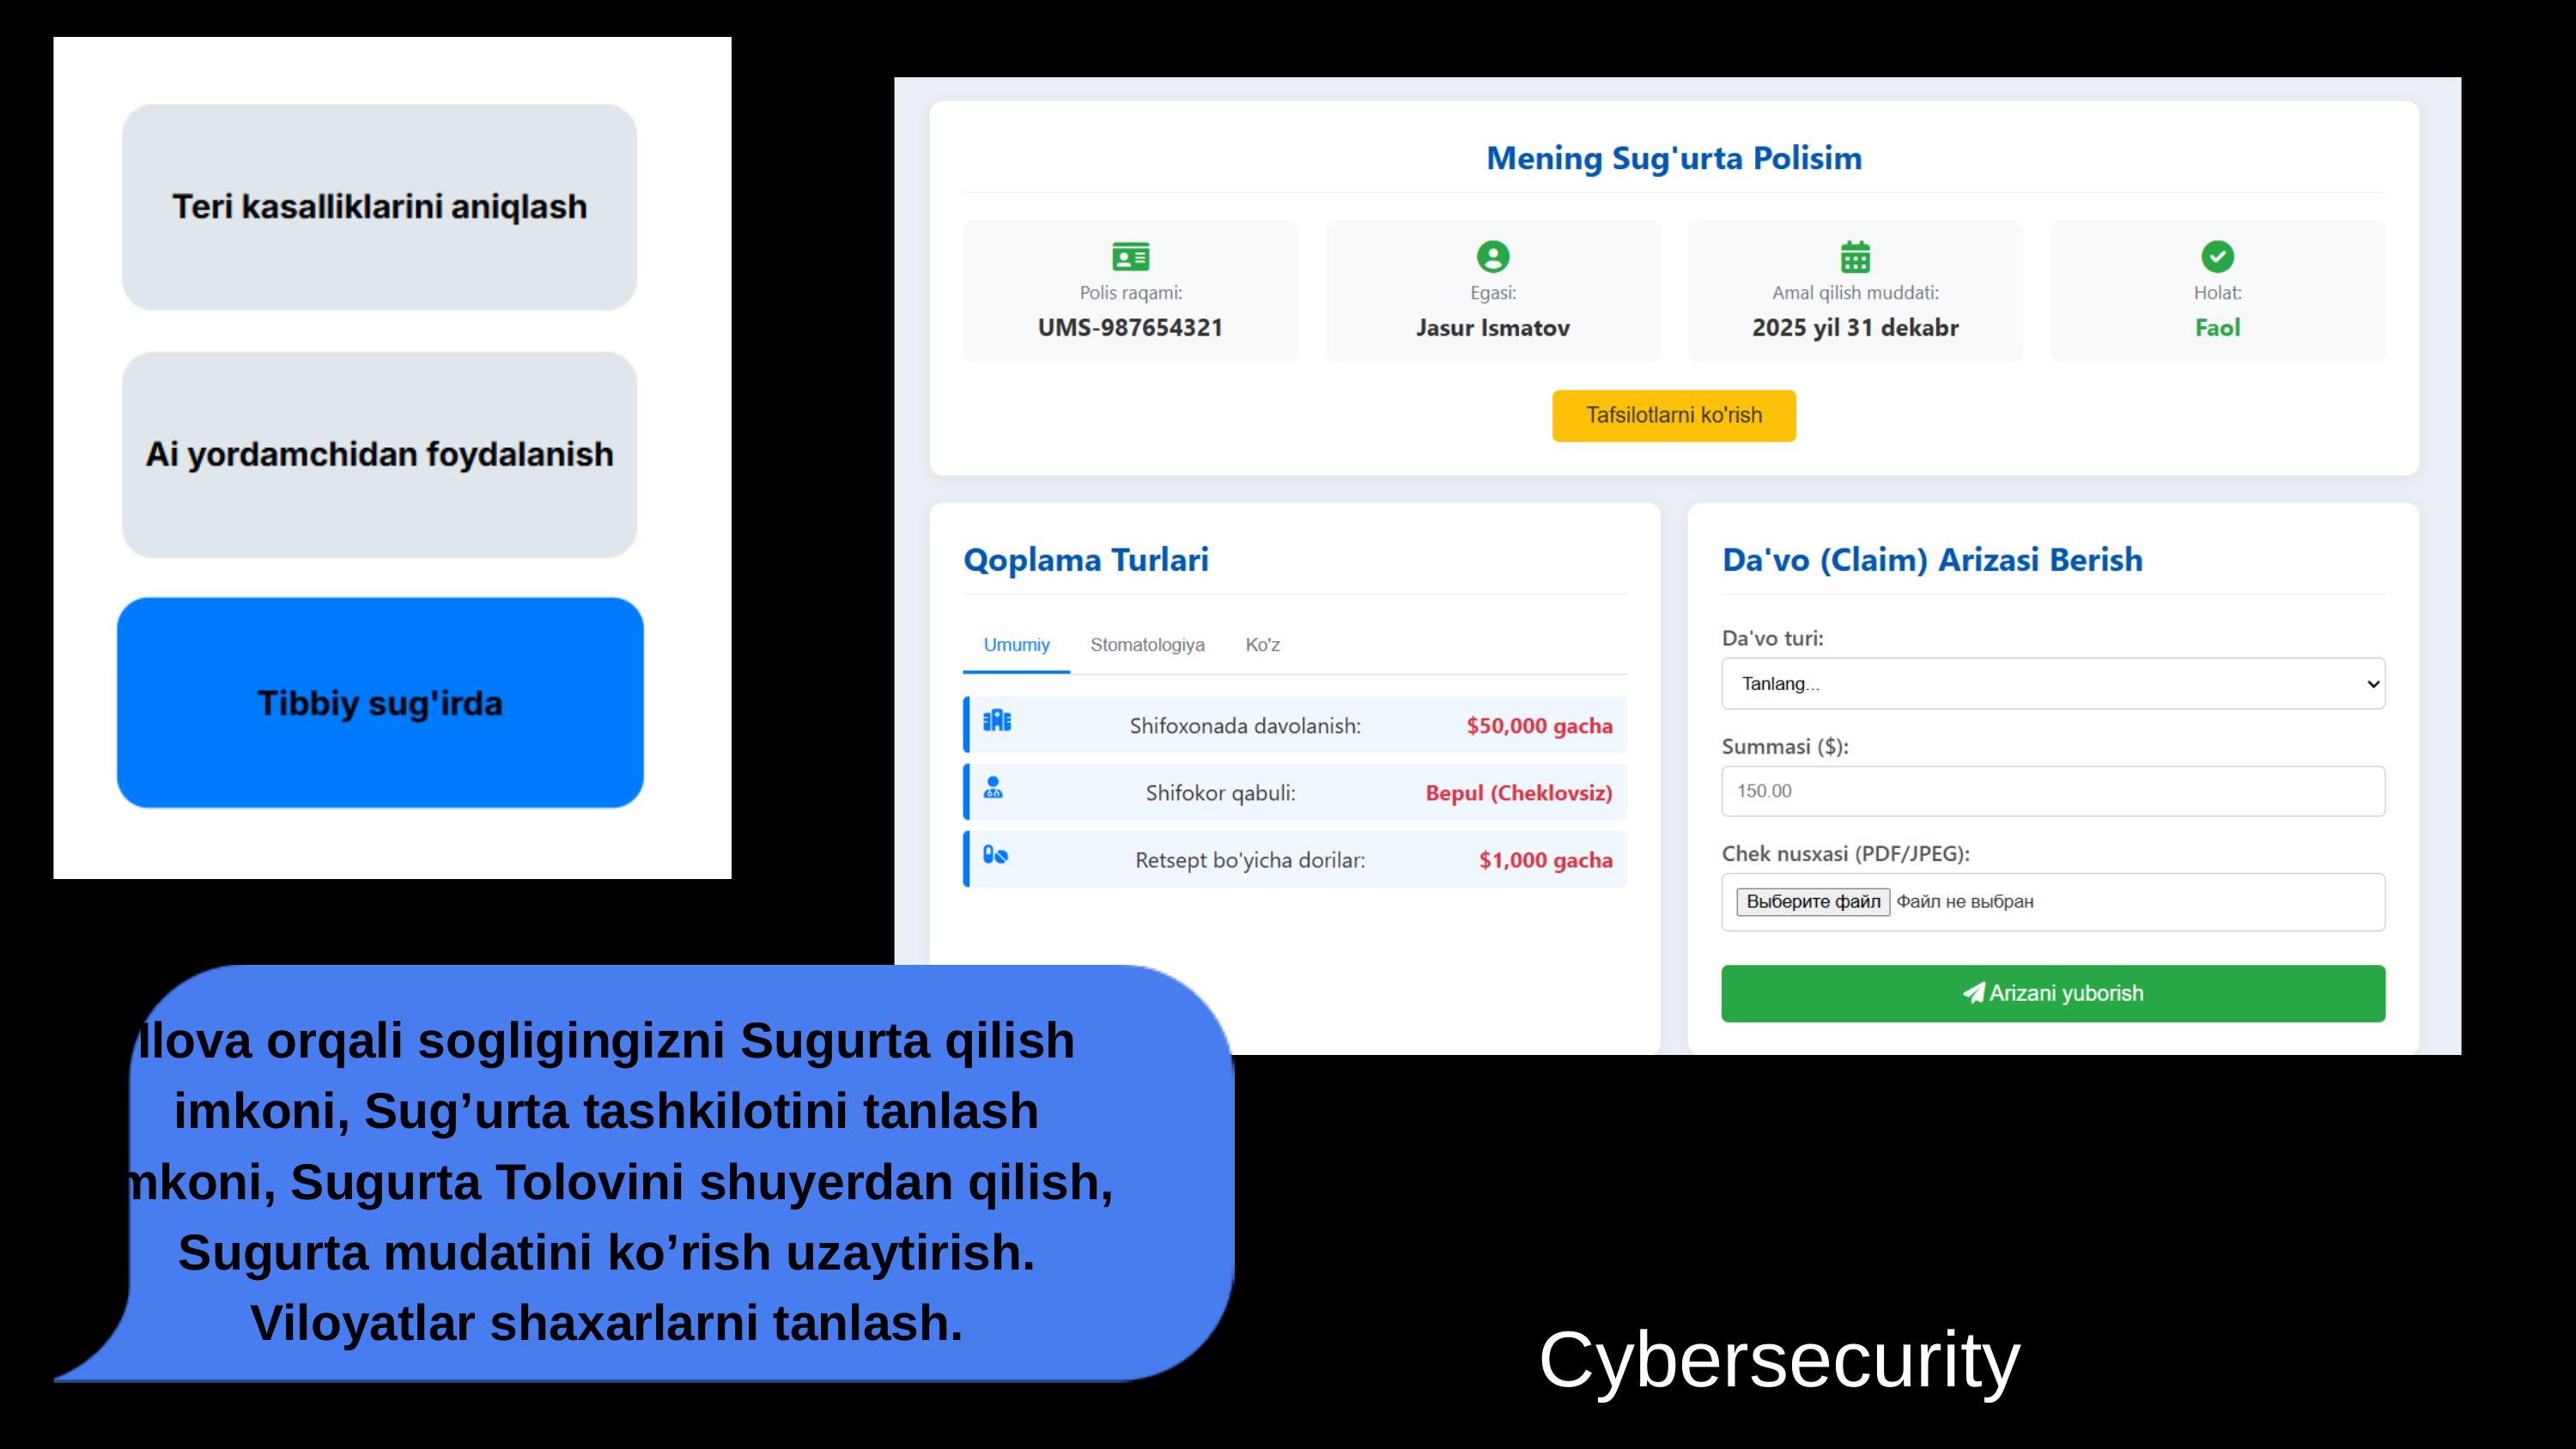

Ilova orqali sogligingizni Sugurta qilish imkoni, Sug’urta tashkilotini tanlash imkoni, Sugurta Tolovini shuyerdan qilish, Sugurta mudatini ko’rish uzaytirish. Viloyatlar shaxarlarni tanlash.
Cybersecurity